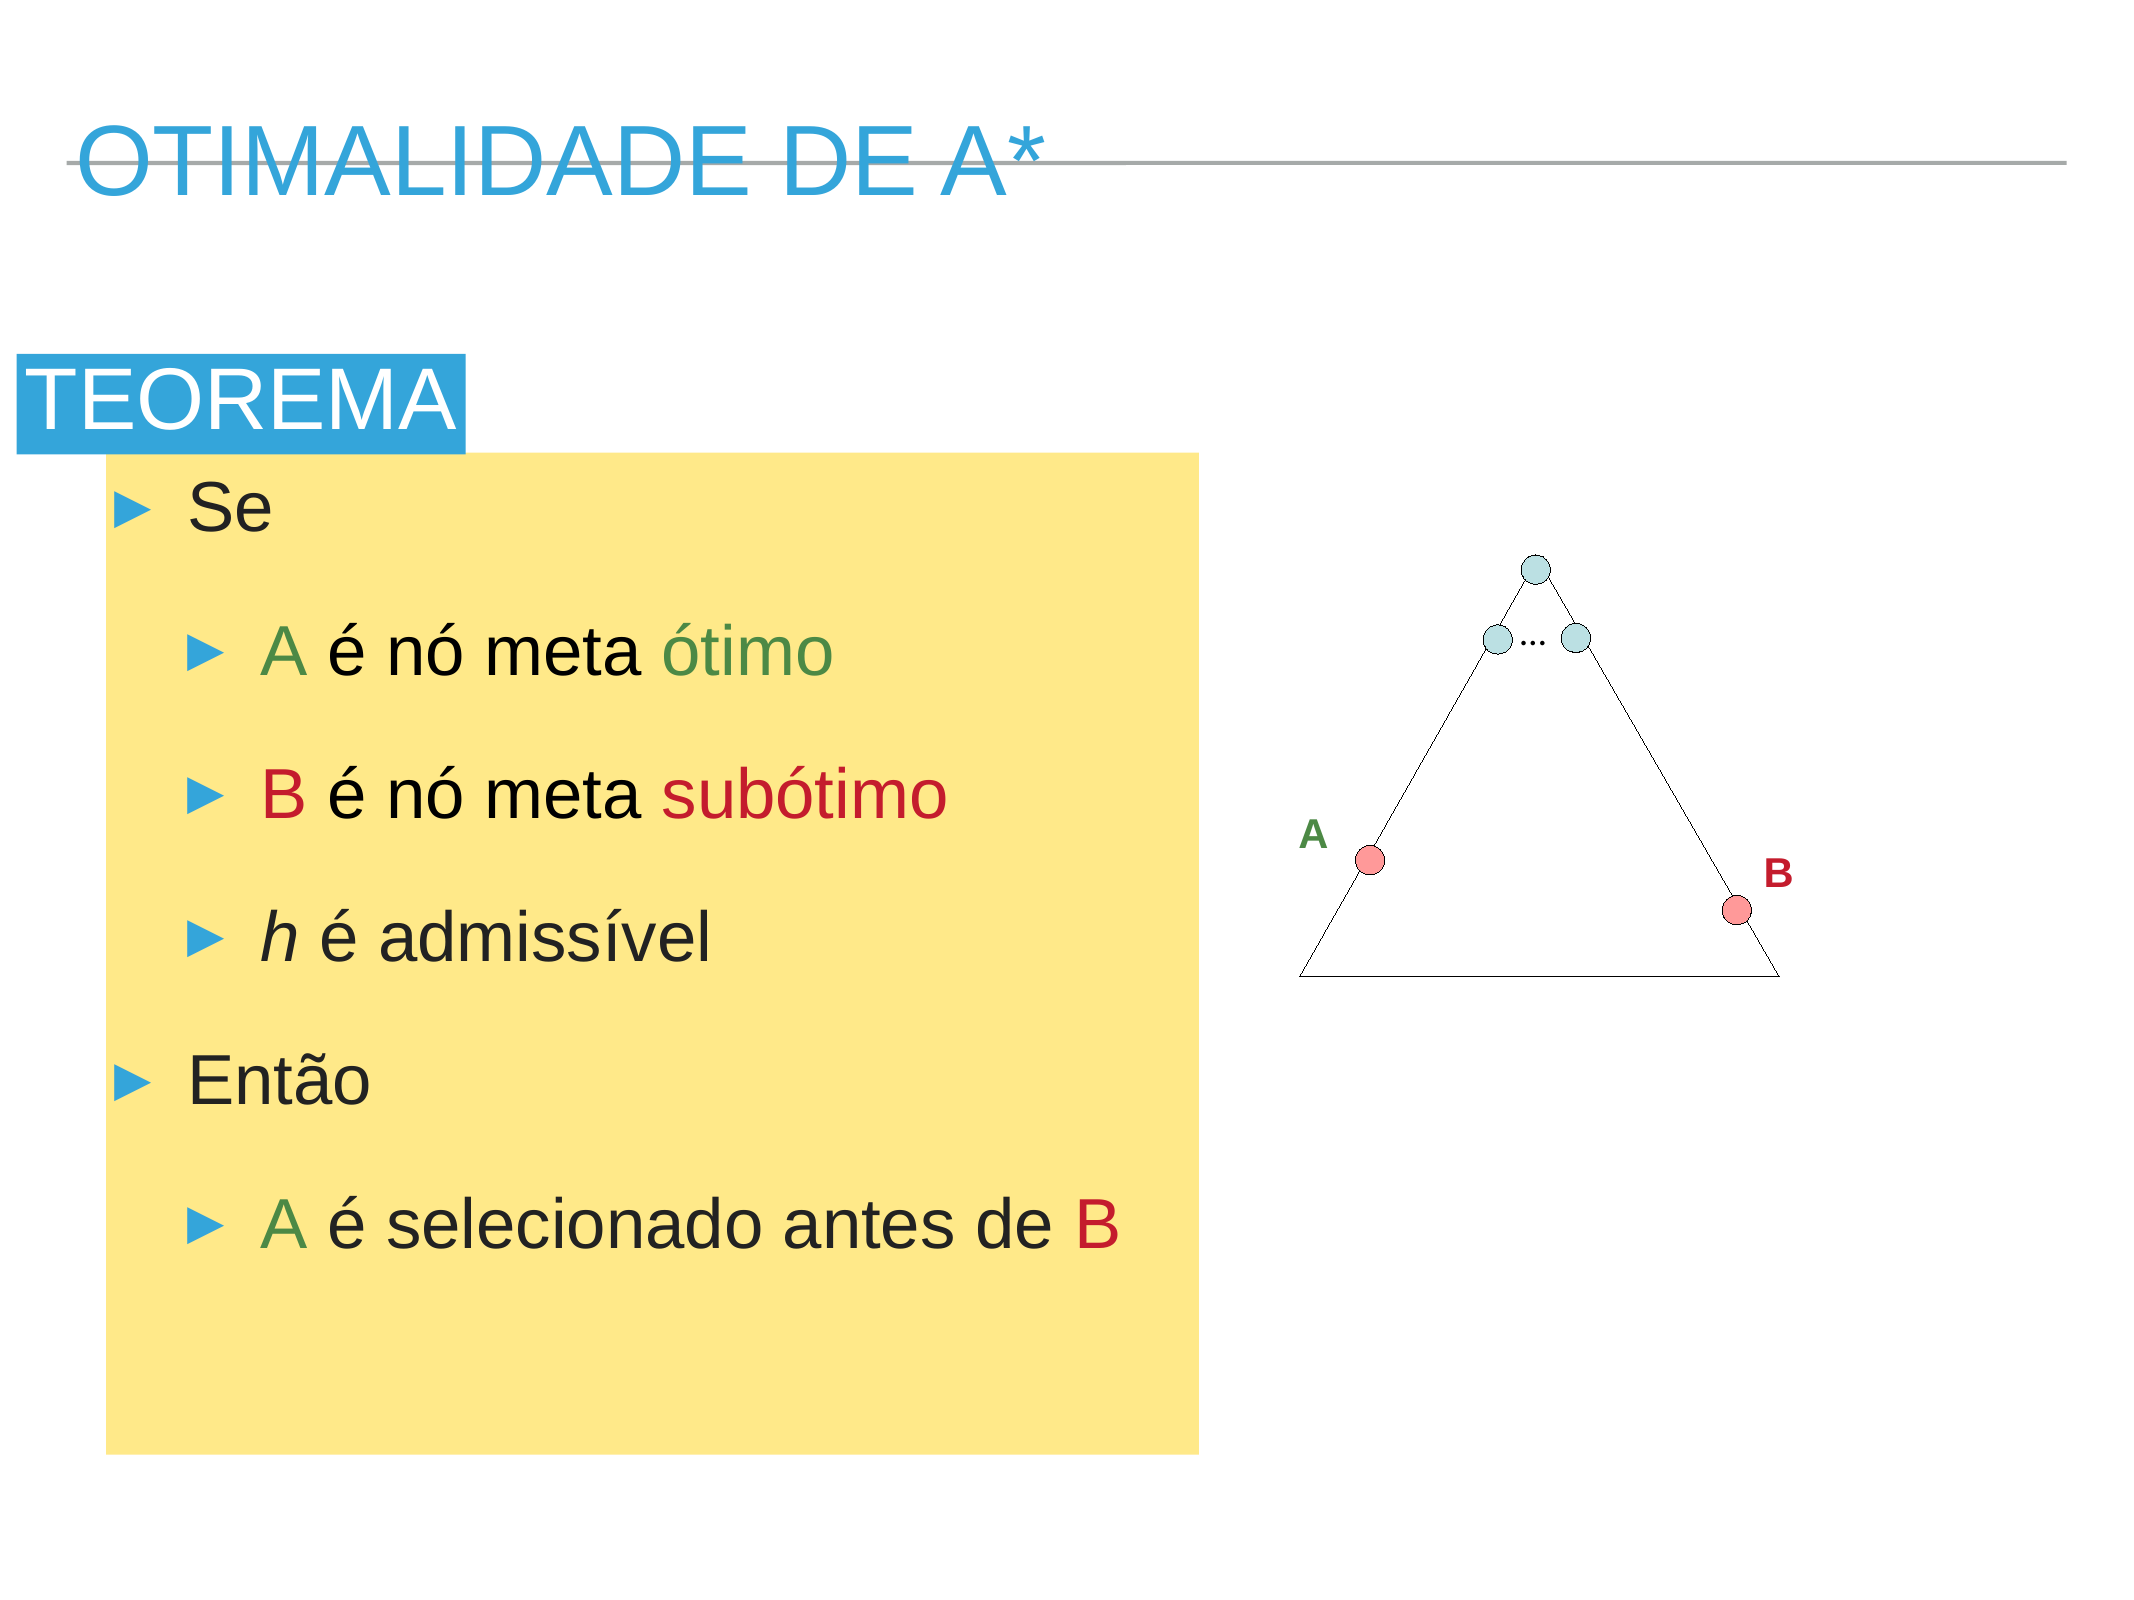

otimalidade de A*
Teorema
Se
A é nó meta ótimo
B é nó meta subótimo
h é admissível
Então
A é selecionado antes de B

…

A
B